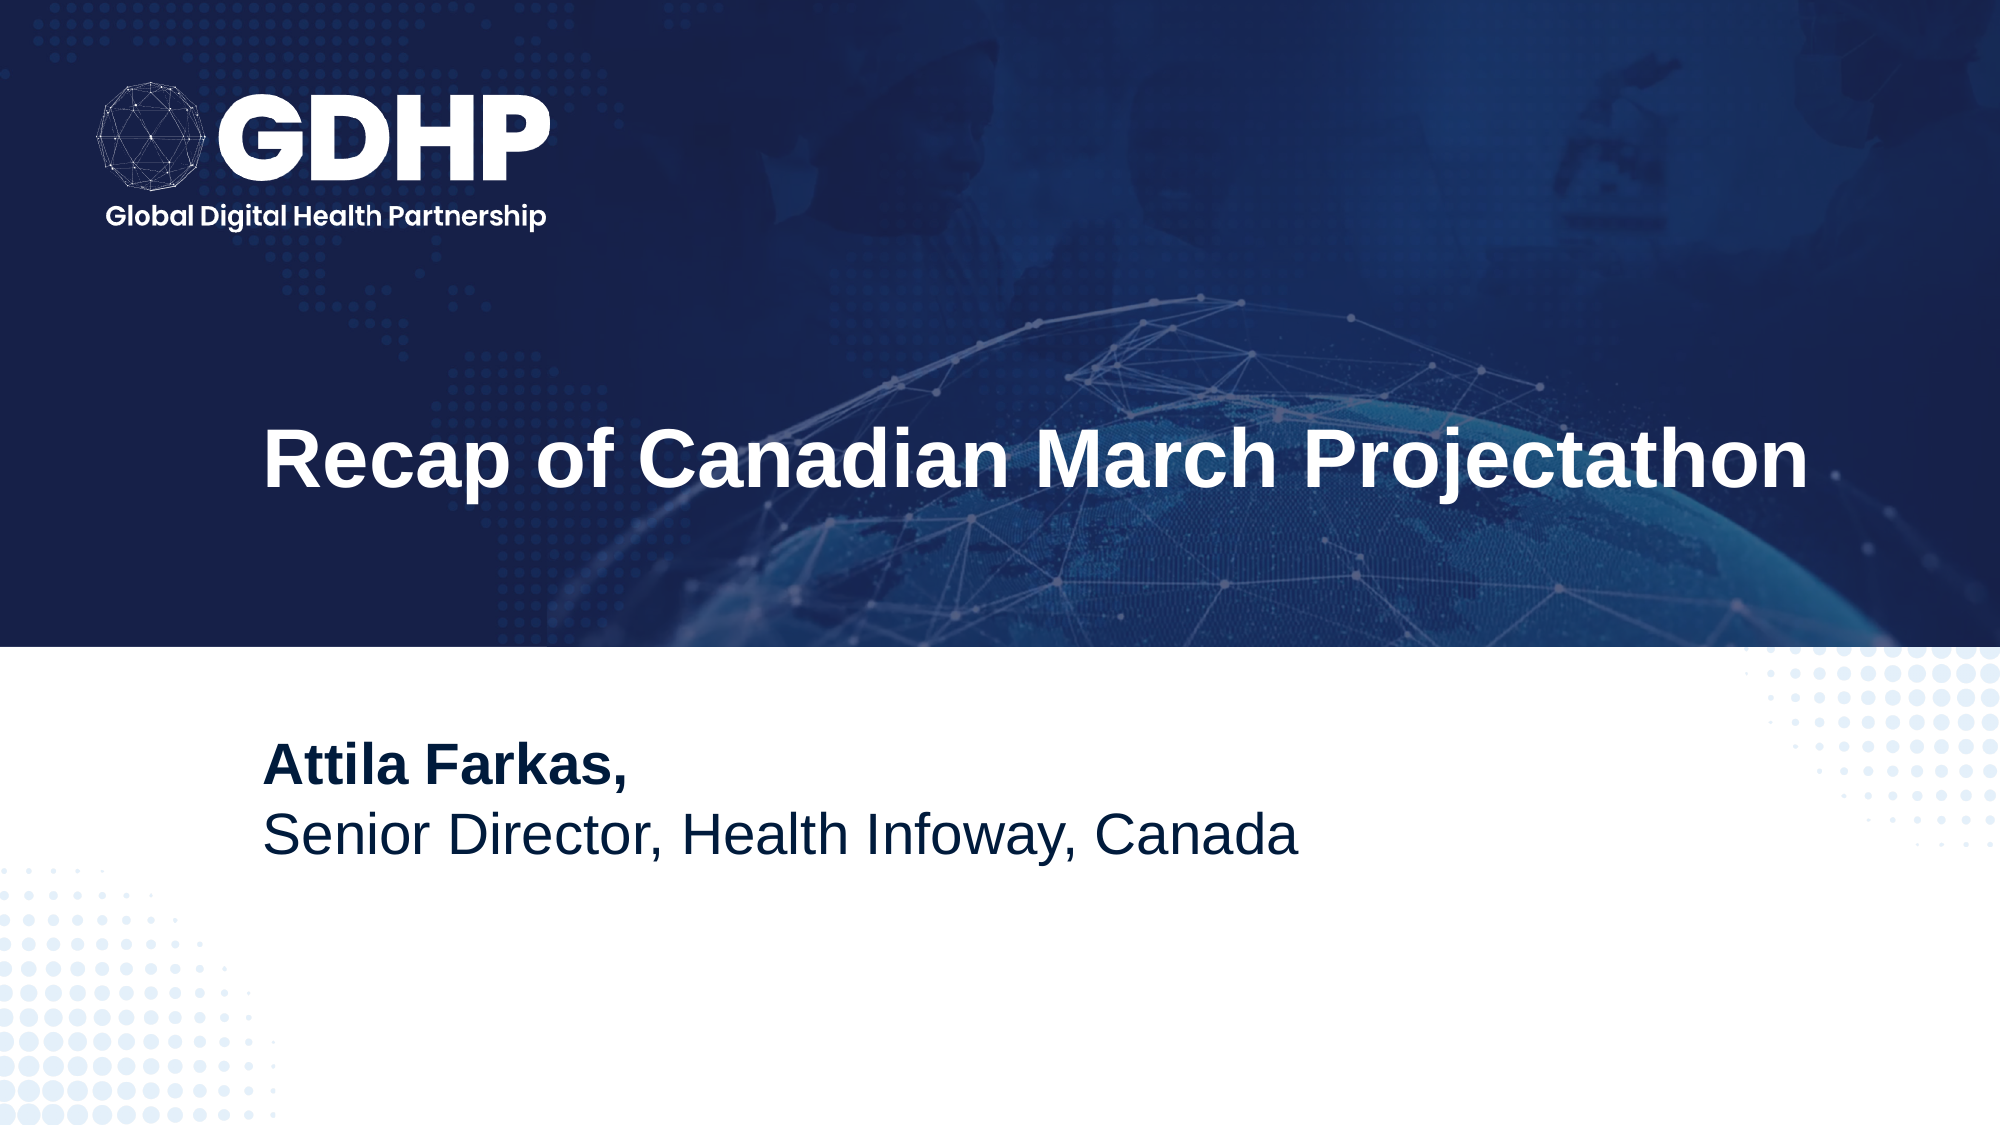

# Recap of Canadian March Projectathon
Attila Farkas,
Senior Director, Health Infoway, Canada